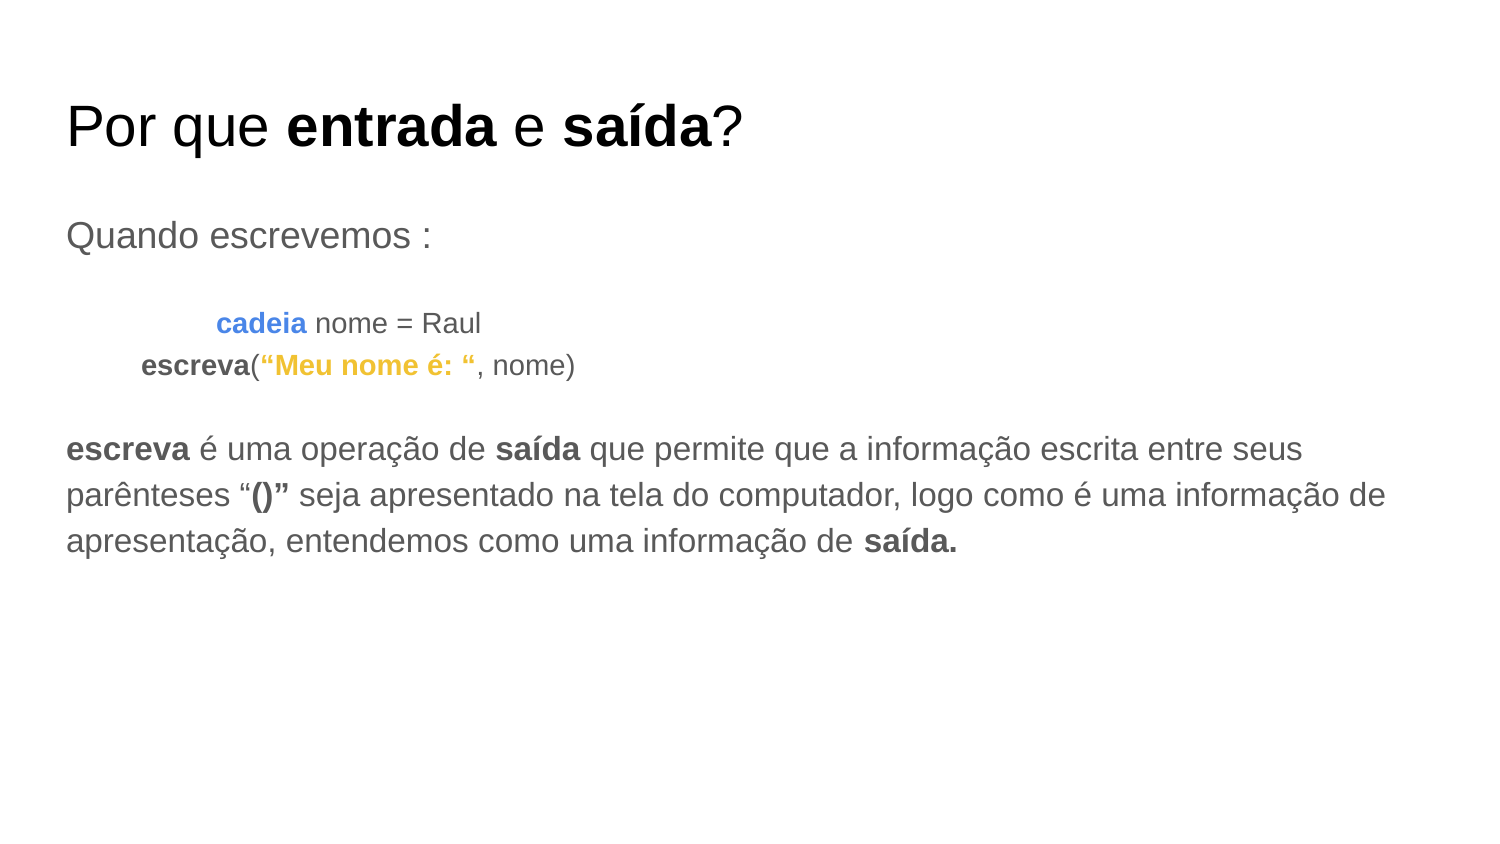

# Por que entrada e saída?
Quando escrevemos :
	cadeia nome = Raul
escreva(“Meu nome é: “, nome)

escreva é uma operação de saída que permite que a informação escrita entre seus parênteses “()” seja apresentado na tela do computador, logo como é uma informação de apresentação, entendemos como uma informação de saída.